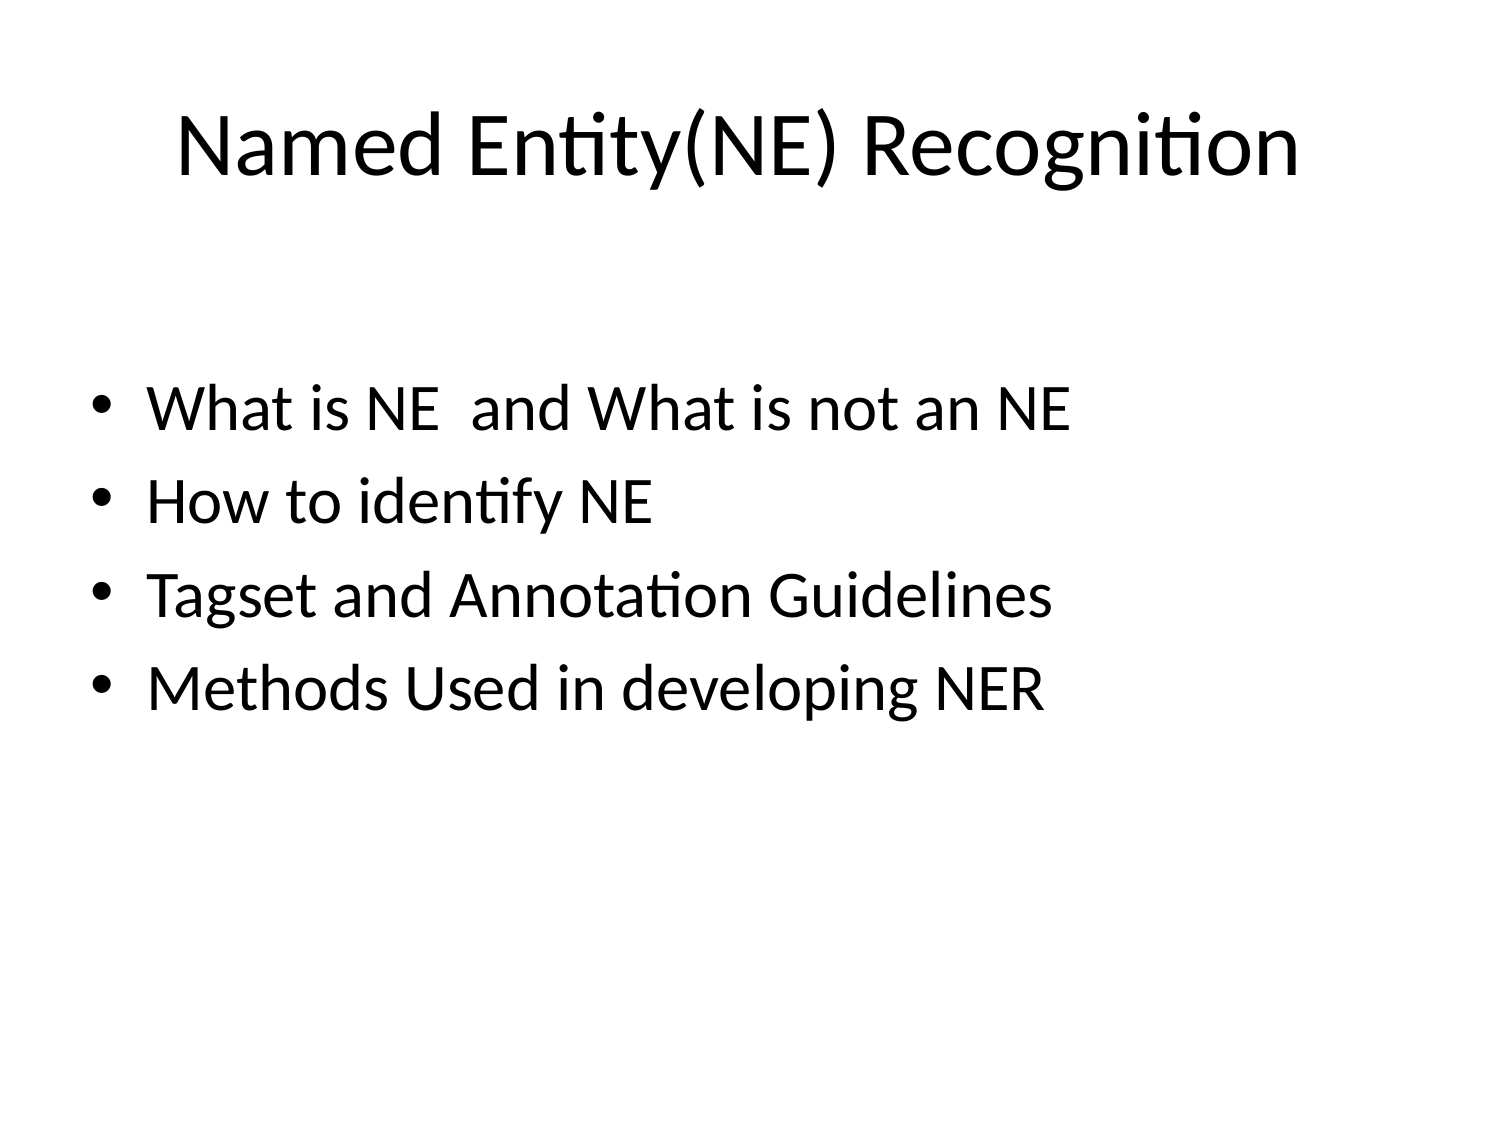

# Named Entity(NE) Recognition

What is NE  and What is not an NE
How to identify NE
Tagset and Annotation Guidelines
Methods Used in developing NER